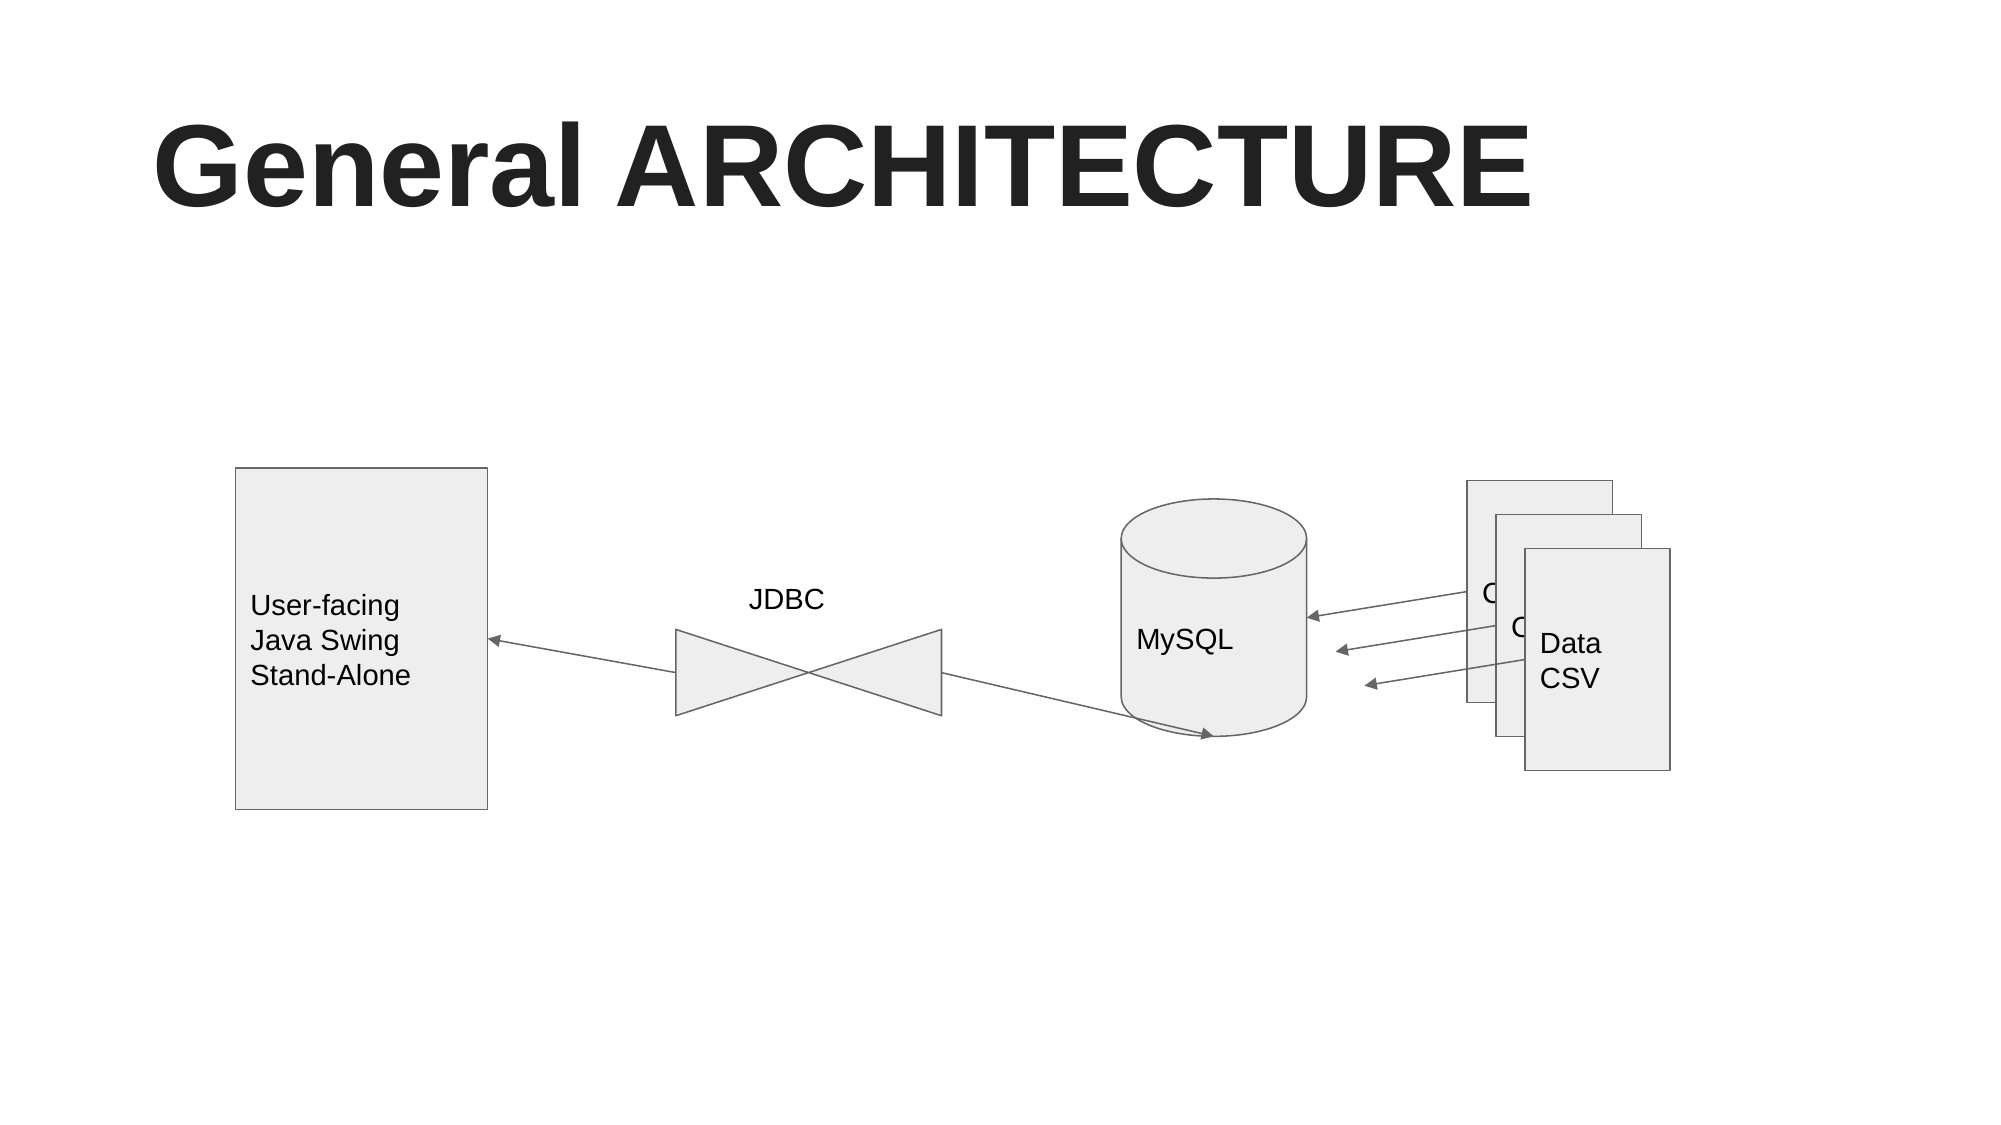

# General ARCHITECTURE
User-facing
Java Swing Stand-Alone
CSV
MySQL
CSV

Data
CSV
  JDBC